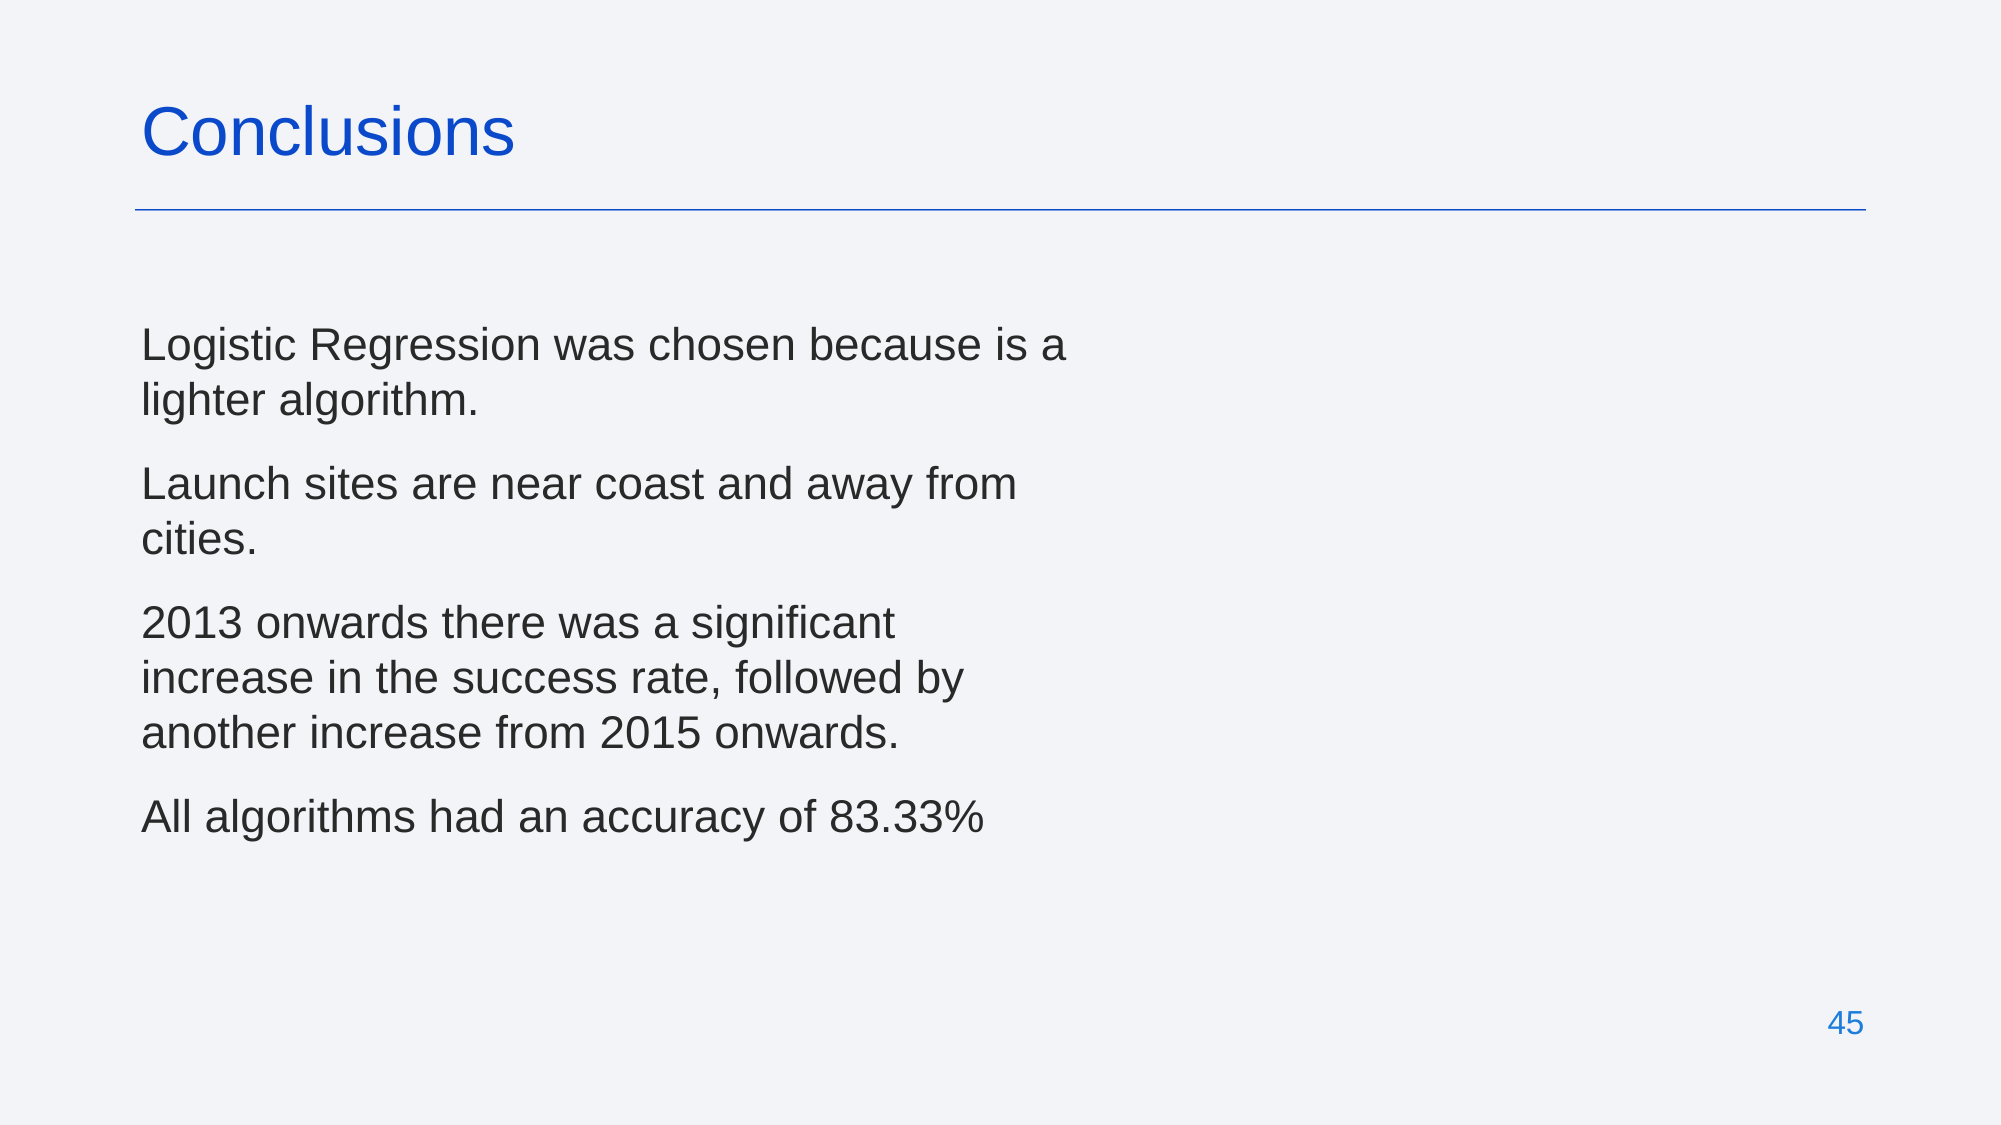

Conclusions
Logistic Regression was chosen because is a lighter algorithm.
Launch sites are near coast and away from cities.
2013 onwards there was a significant increase in the success rate, followed by another increase from 2015 onwards.
All algorithms had an accuracy of 83.33%
45